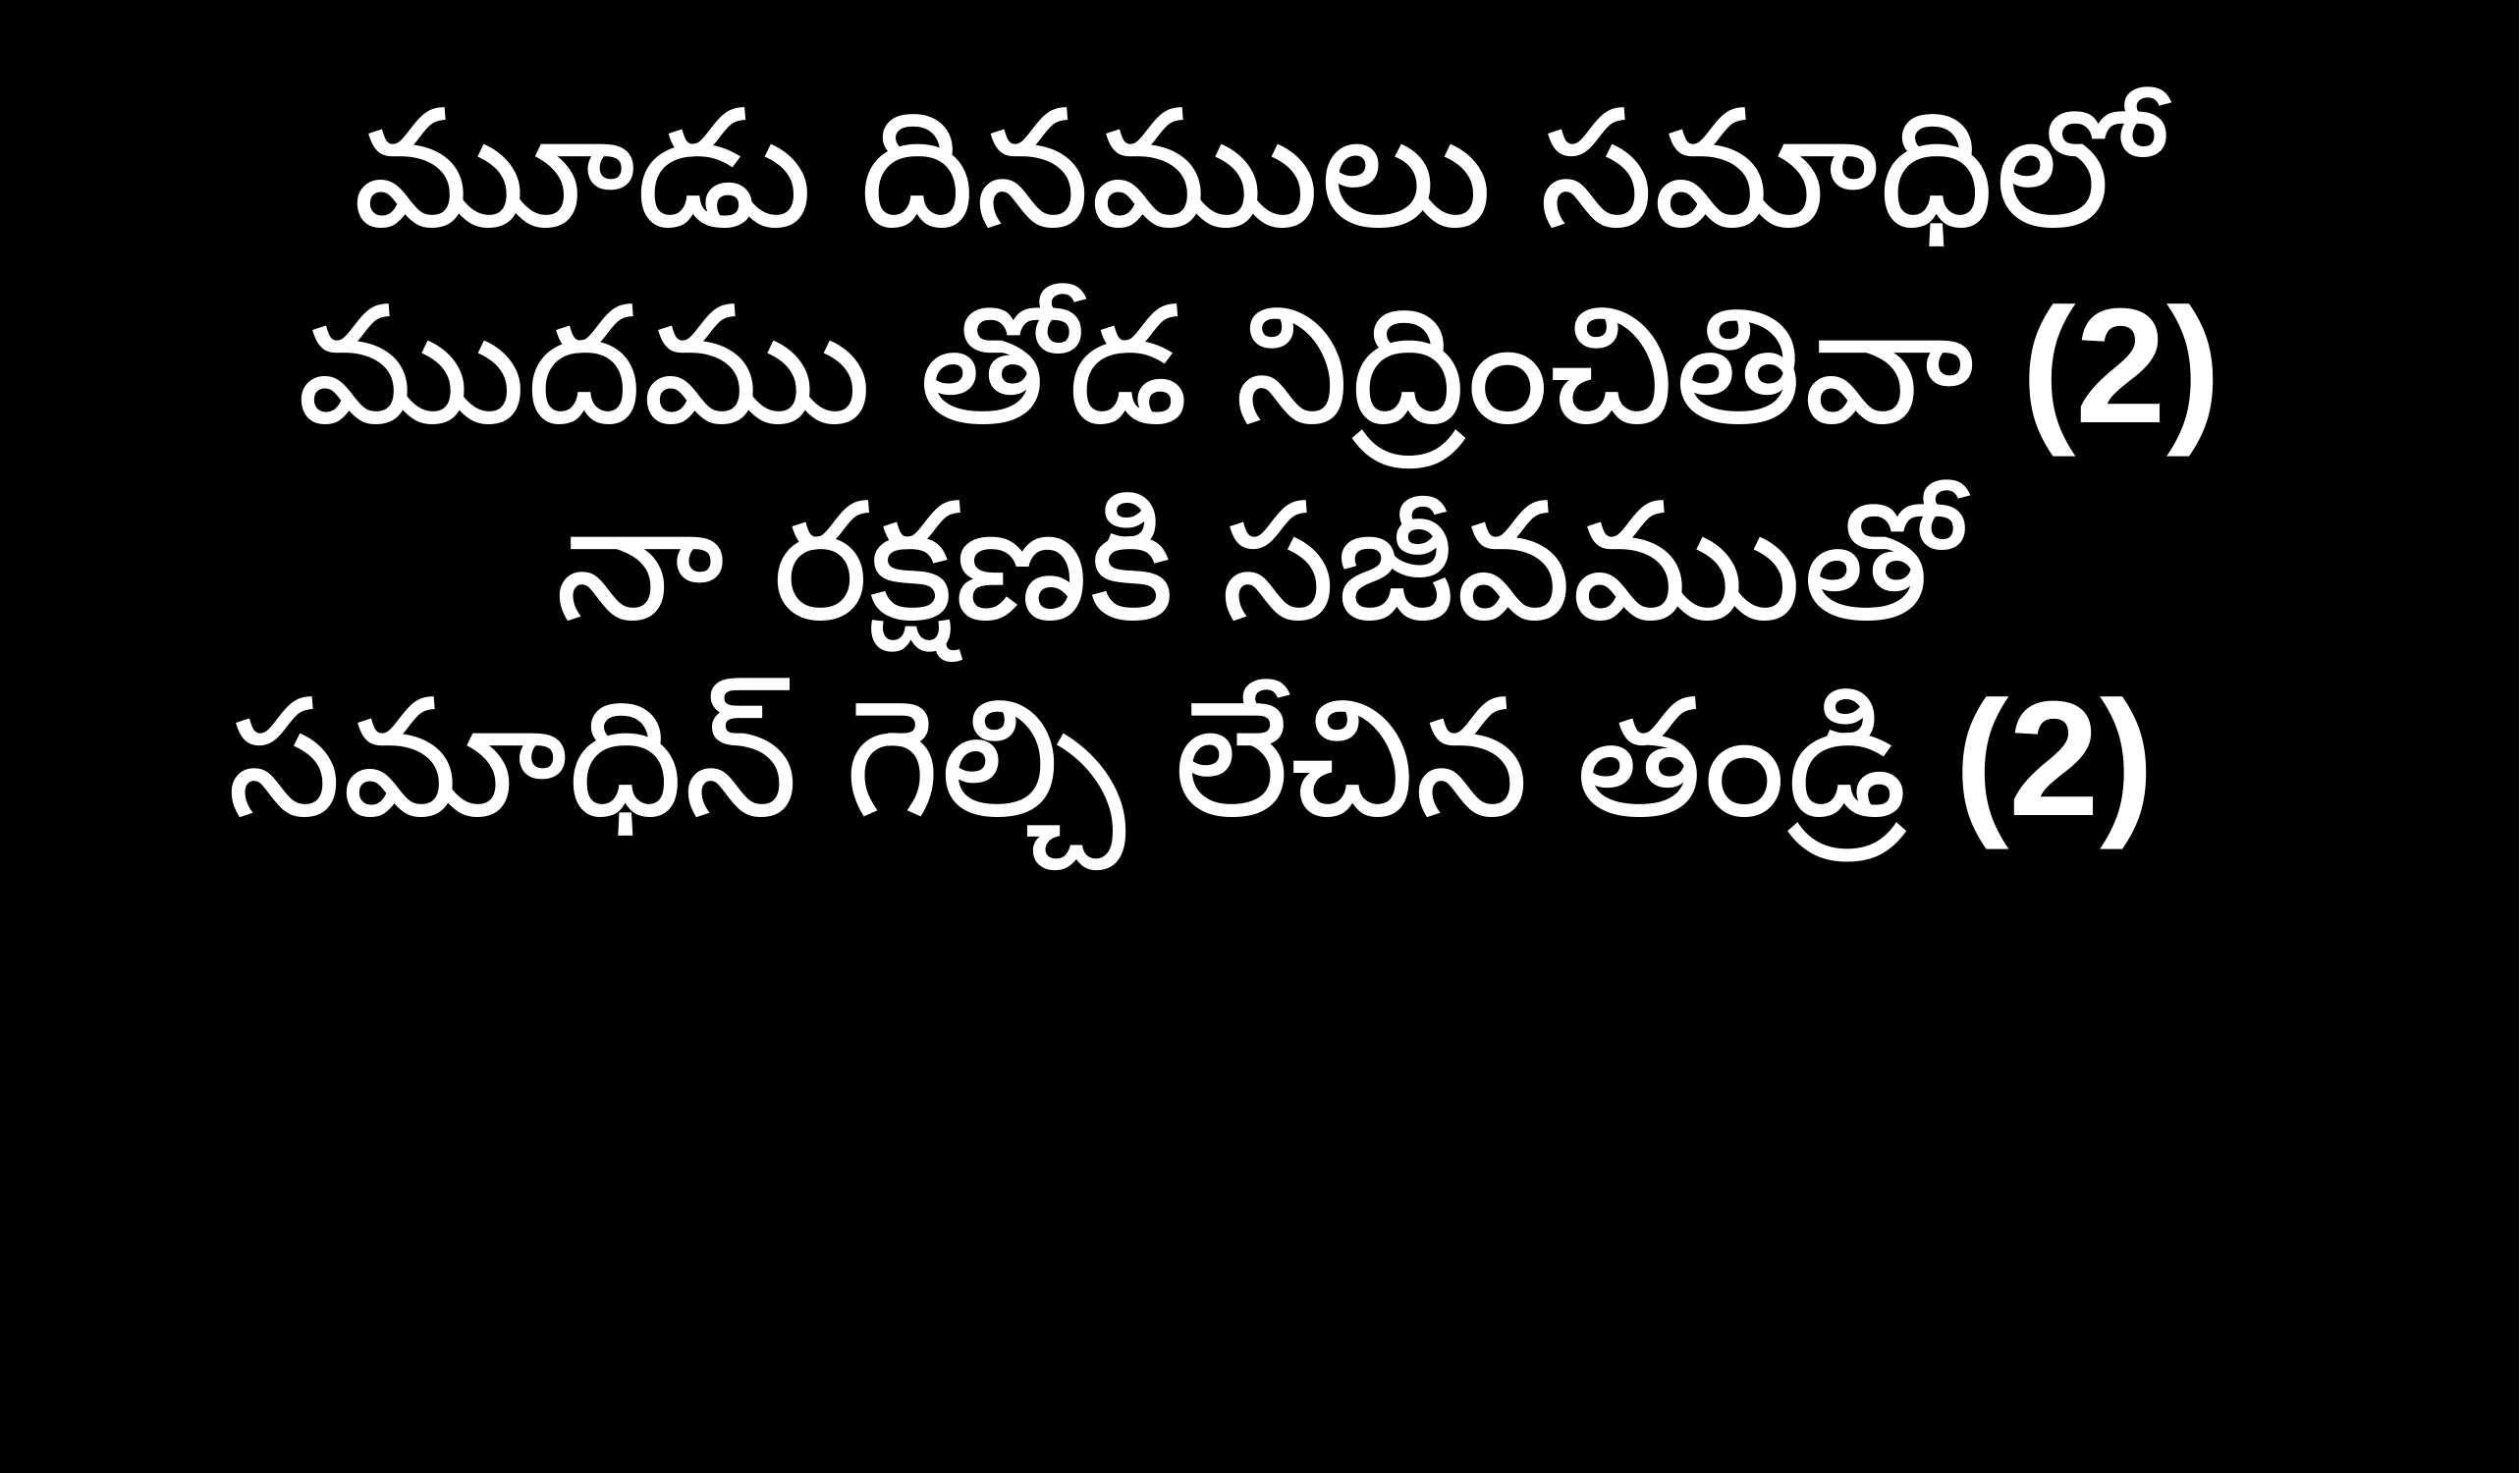

మూడు దినములు సమాధిలో
ముదము తోడ నిద్రించితివా (2)
నా రక్షణకి సజీవముతో
సమాధిన్ గెల్చి లేచిన తండ్రి (2)